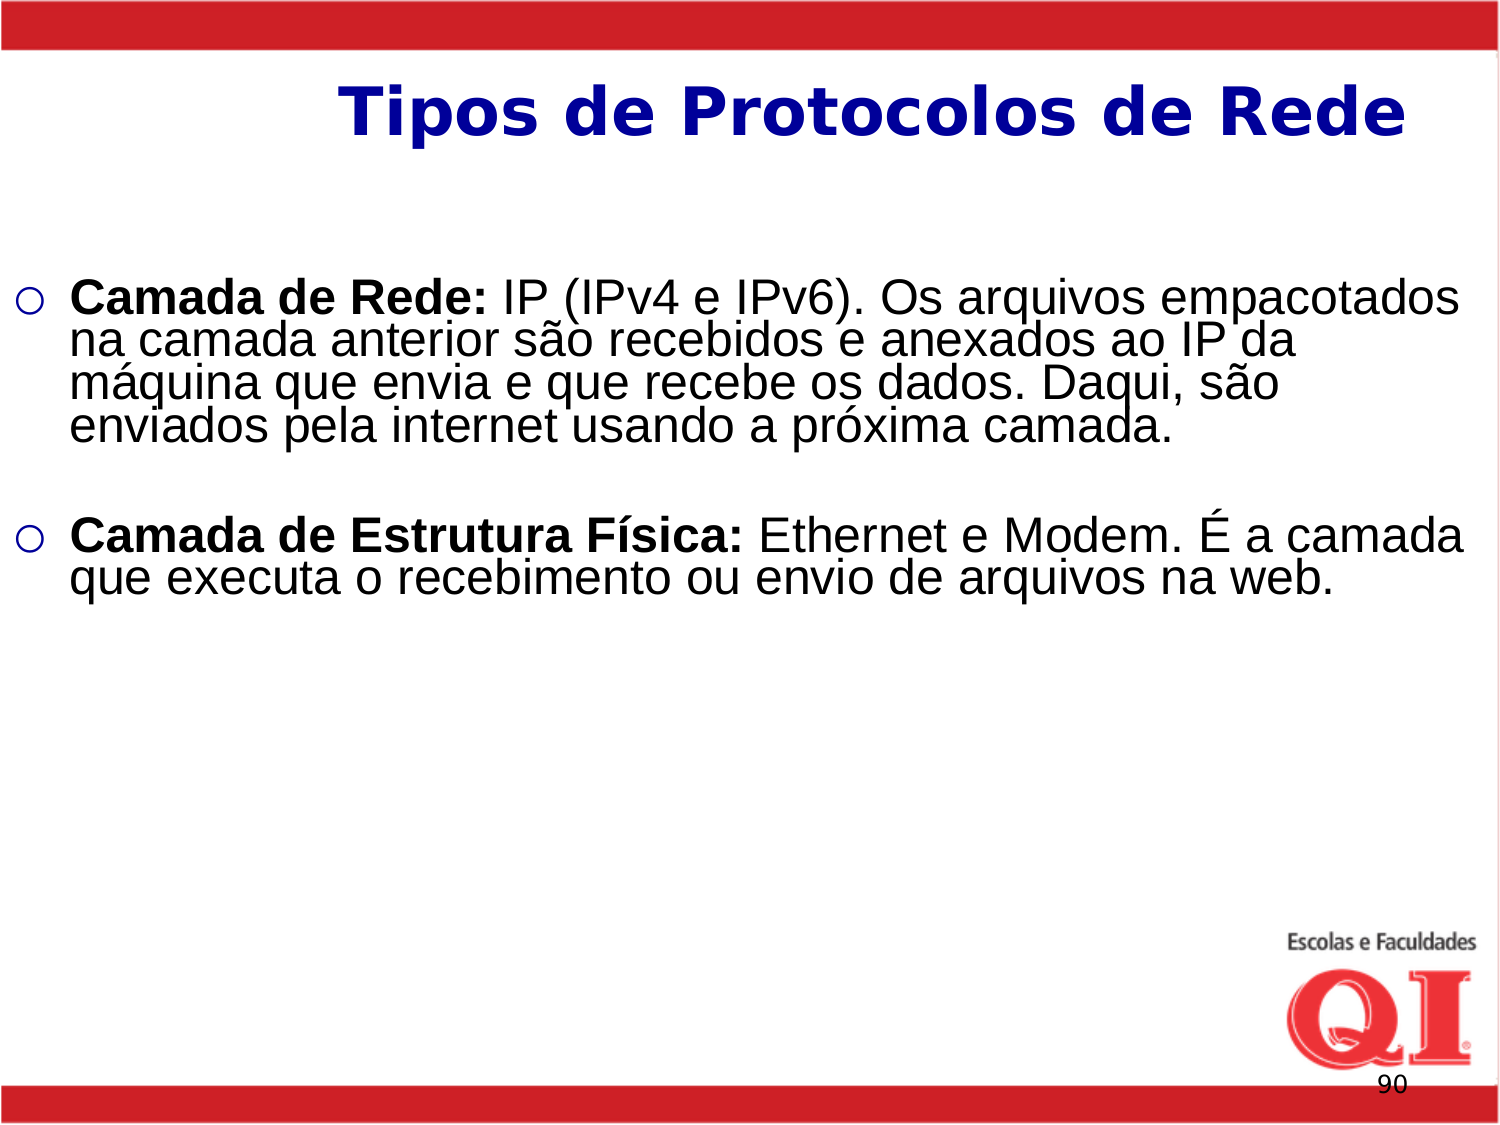

# Tipos de Protocolos de Rede
Camada de Rede: IP (IPv4 e IPv6). Os arquivos empacotados na camada anterior são recebidos e anexados ao IP da máquina que envia e que recebe os dados. Daqui, são enviados pela internet usando a próxima camada.

Camada de Estrutura Física: Ethernet e Modem. É a camada que executa o recebimento ou envio de arquivos na web.

90